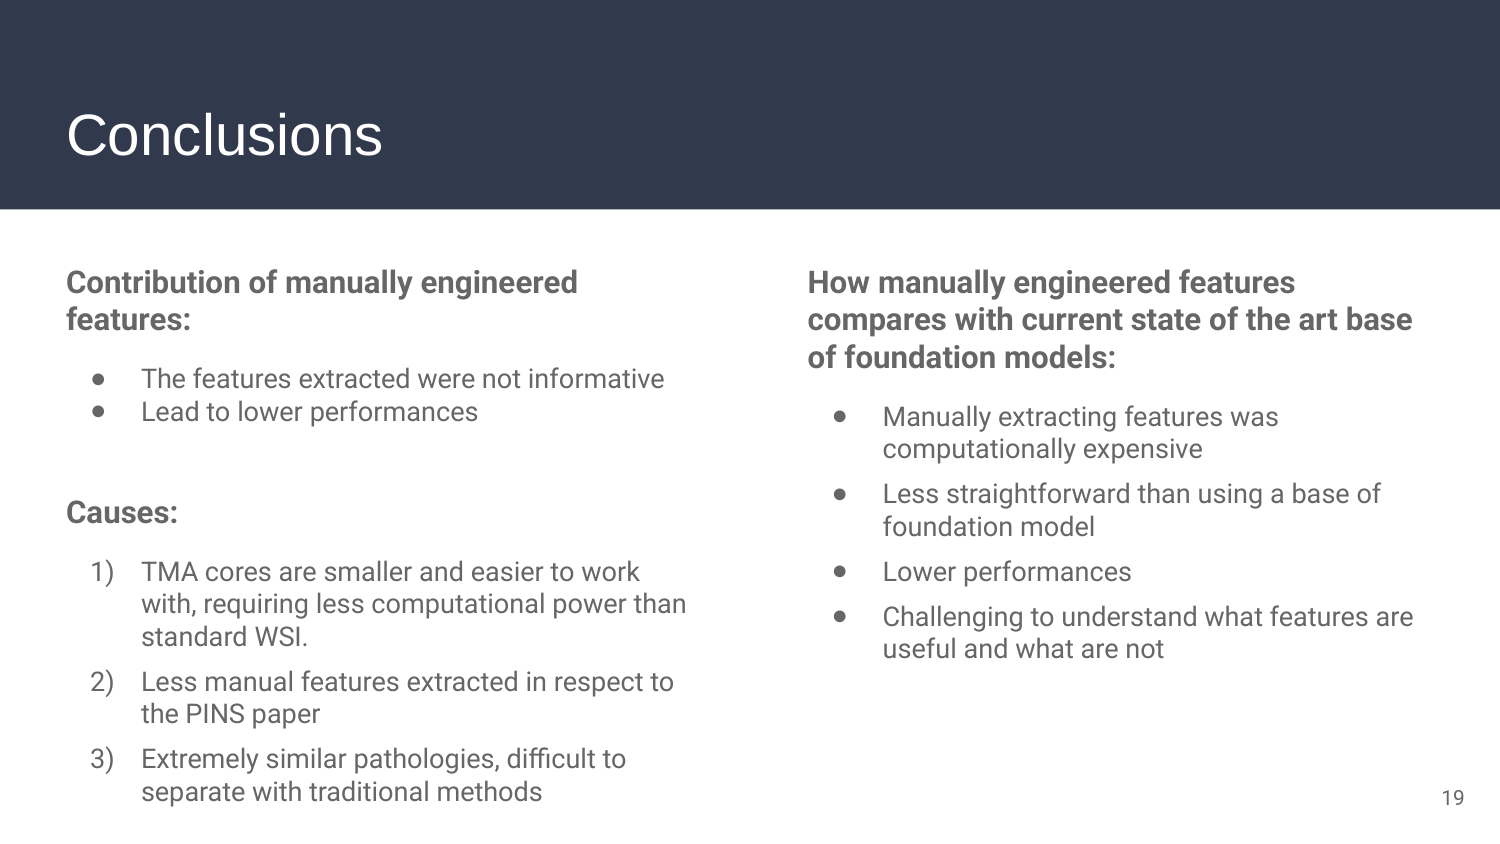

# Conclusions
Contribution of manually engineered features:

The features extracted were not informative
Lead to lower performances

Causes:

TMA cores are smaller and easier to work with, requiring less computational power than standard WSI.

Less manual features extracted in respect to the PINS paper

Extremely similar pathologies, difficult to separate with traditional methods

How manually engineered features compares with current state of the art base of foundation models:

Manually extracting features was computationally expensive

Less straightforward than using a base of foundation model

Lower performances

Challenging to understand what features are useful and what are not

19